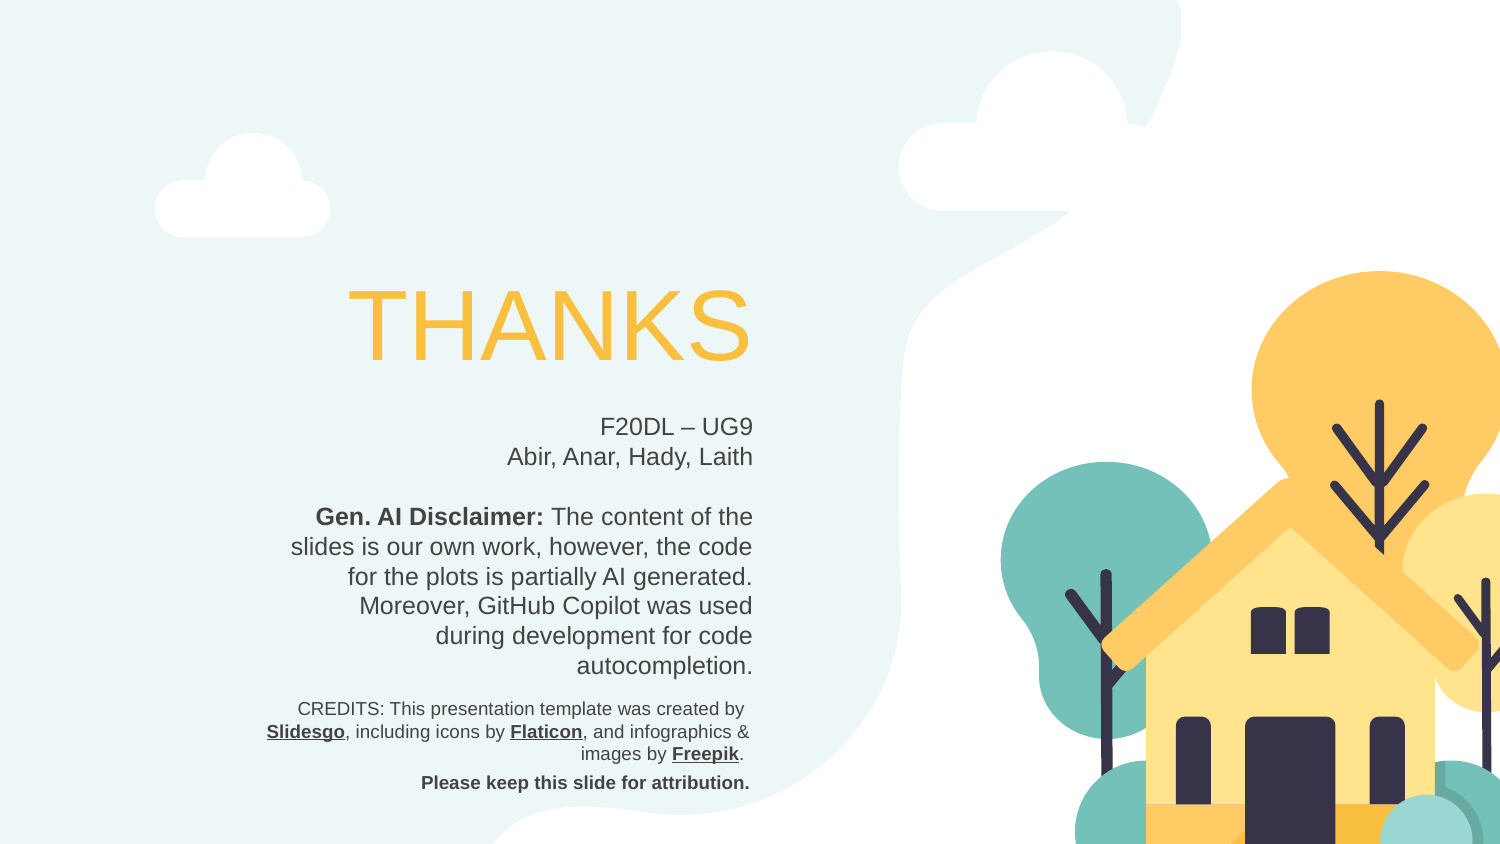

# THANKS

F20DL – UG9
Abir, Anar, Hady, Laith

Gen. AI Disclaimer: The content of the slides is our own work, however, the code for the plots is partially AI generated. Moreover, GitHub Copilot was used during development for code autocompletion.